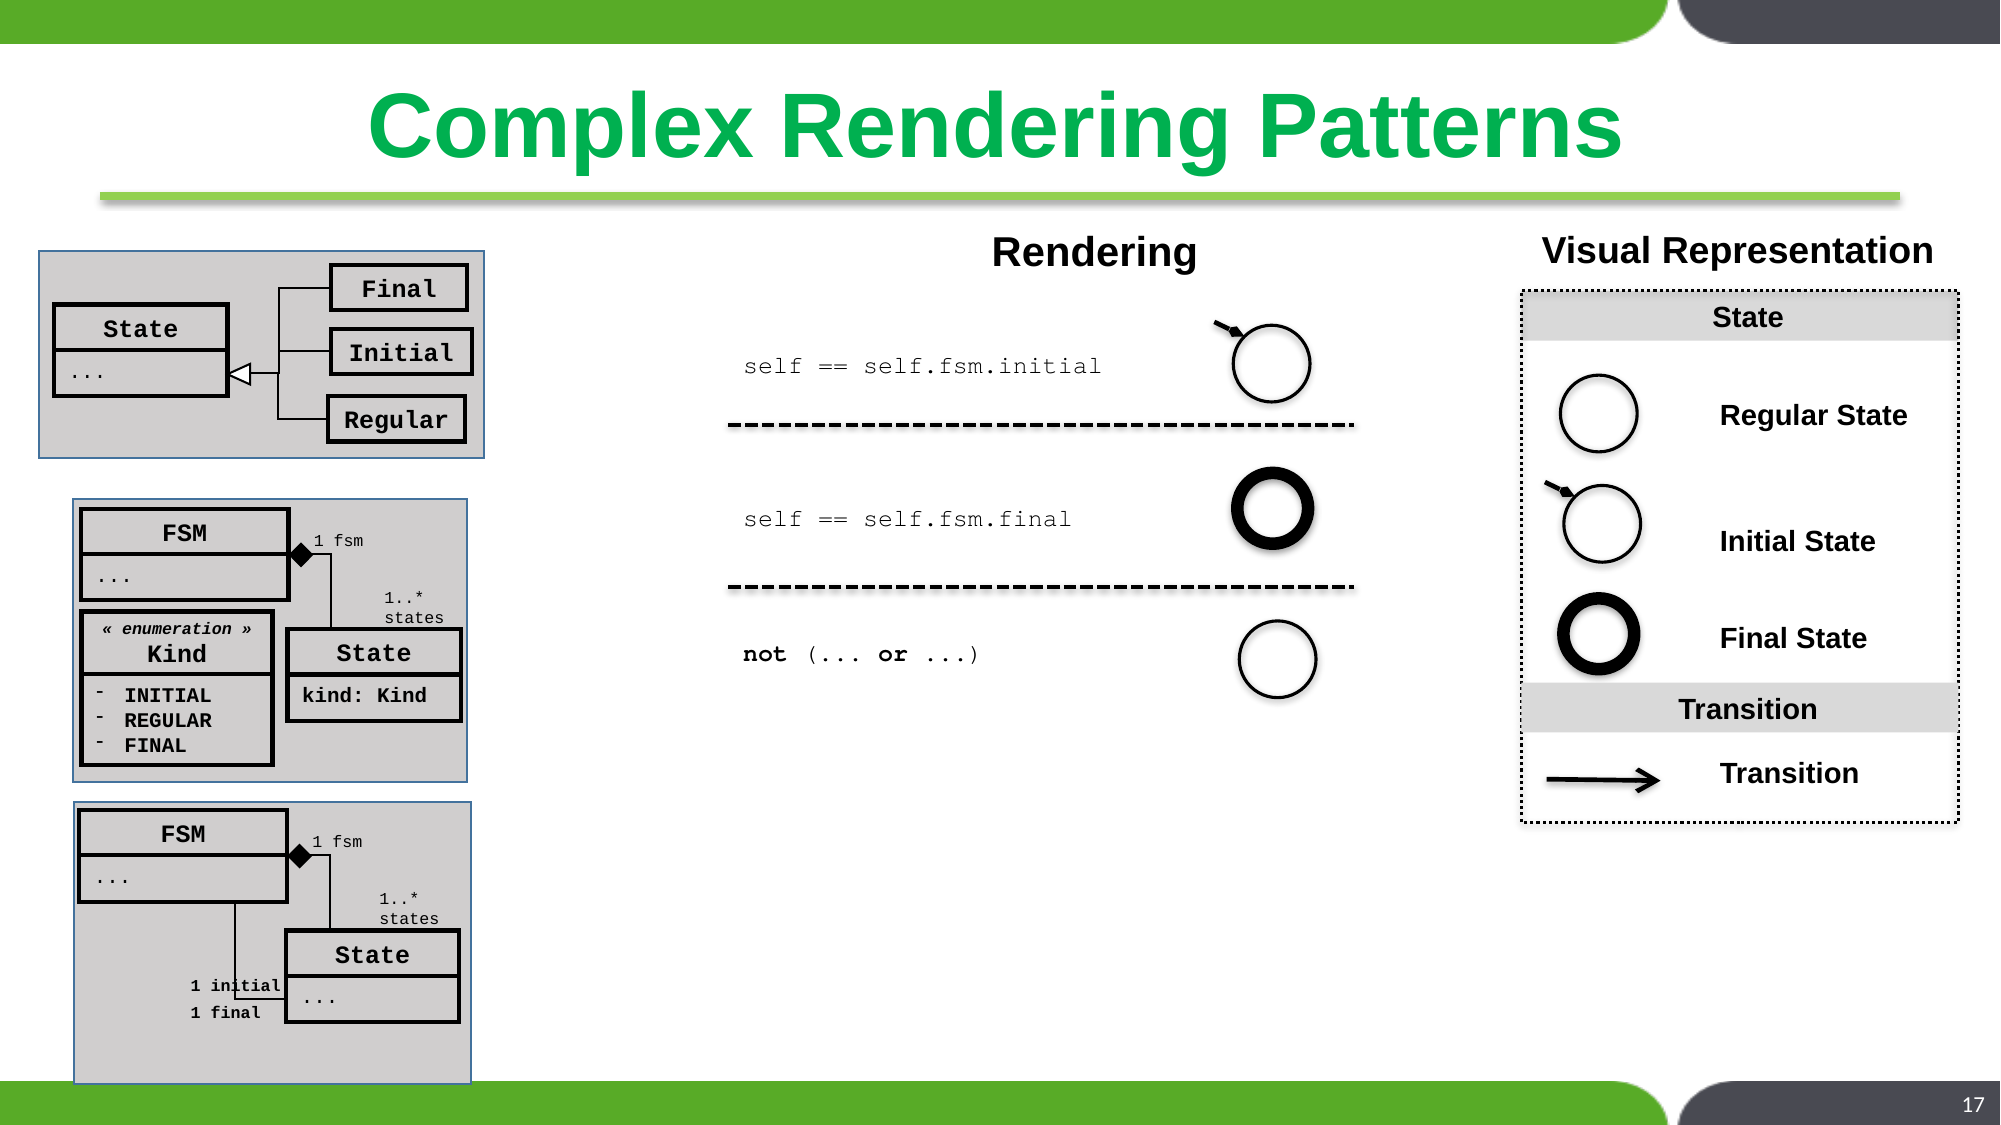

# Complex Rendering Patterns
Rendering
Visual Representation

Final
State
...
Initial

Regular

  State

Regular State

Initial State

Final State
  Transition
Transition

self == self.fsm.initial

self == self.fsm.final

FSM
...
1 fsm

1..*
states
« enumeration »
Kind
State
kind: Kind
INITIAL
REGULAR
FINAL

not (... or ...)

FSM
...
1 fsm

1..*
states
State
...
1 initial
1 final
17